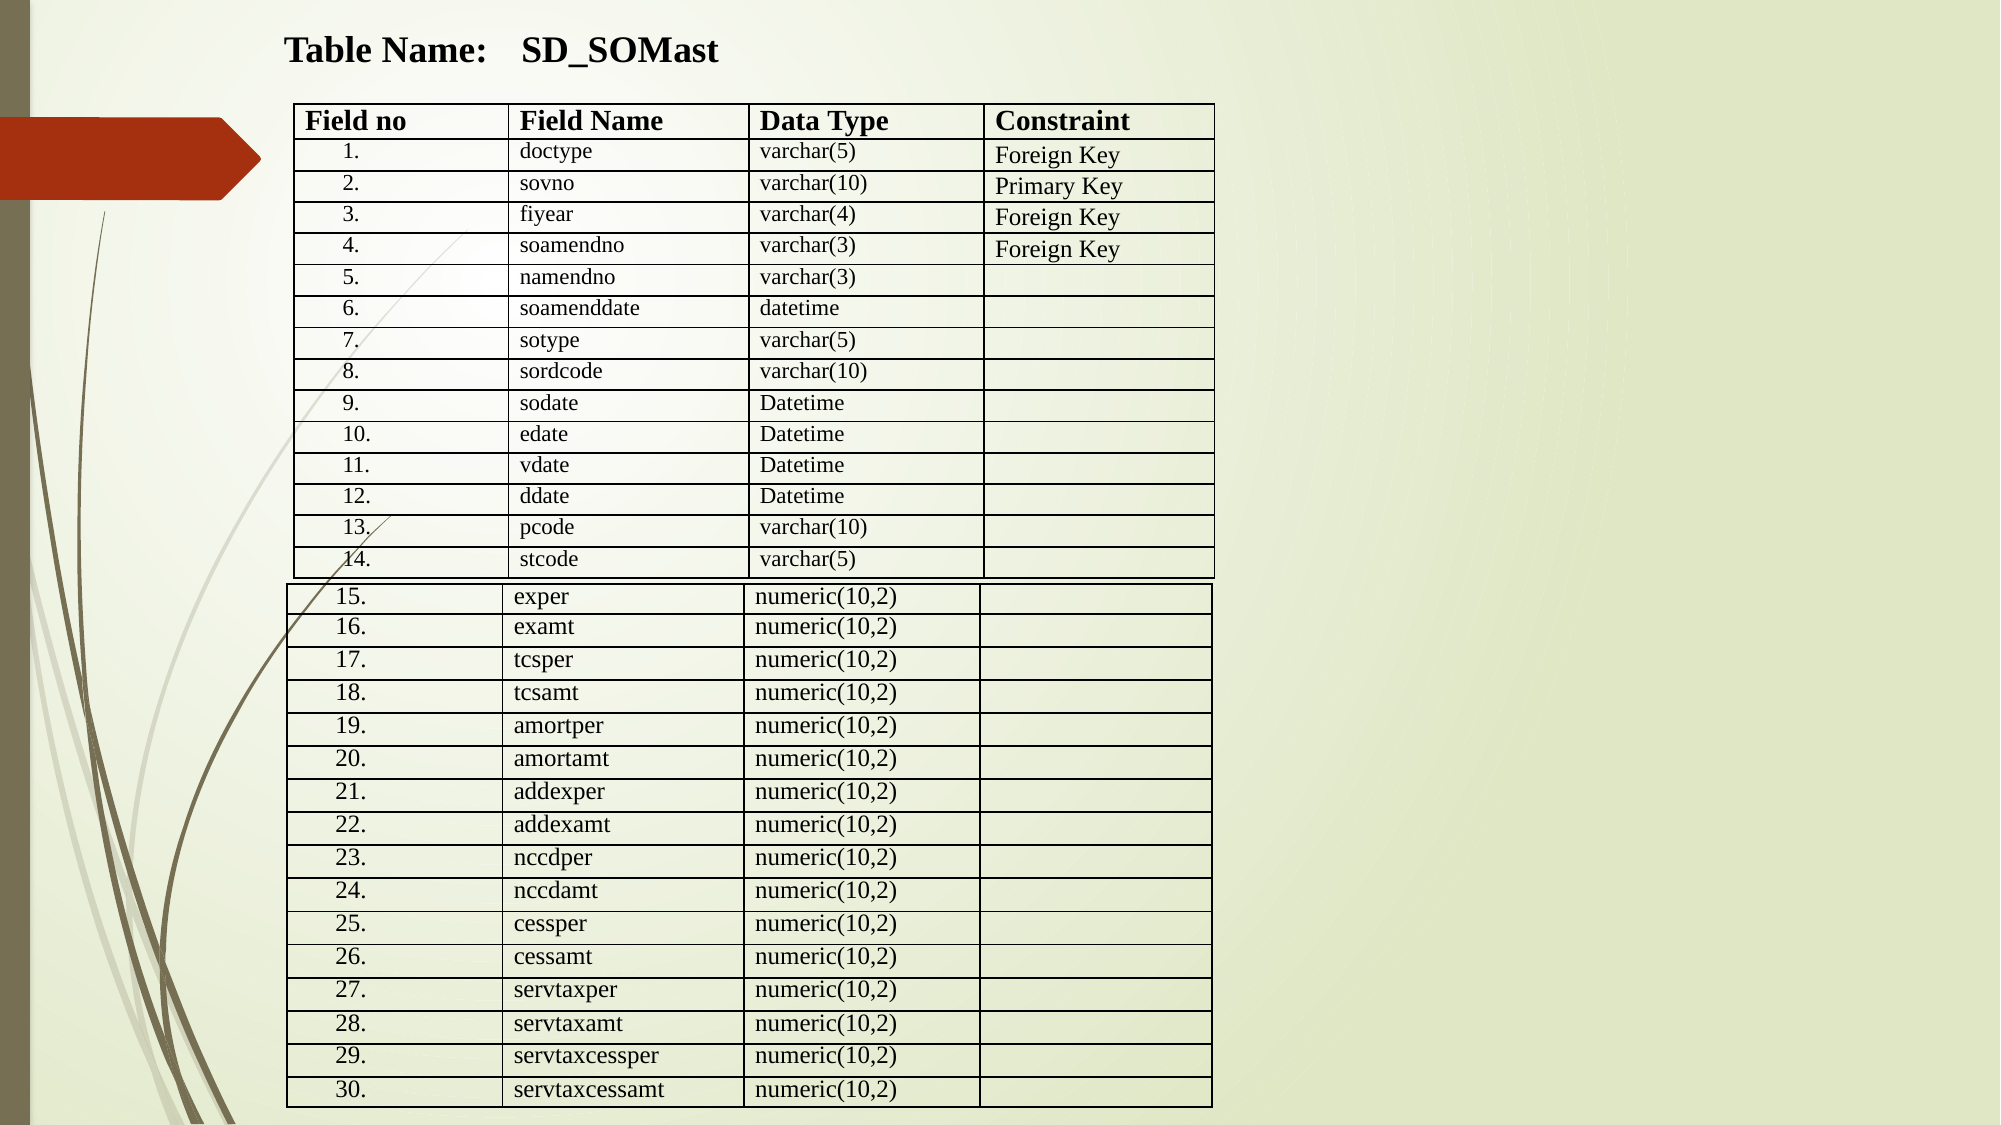

Table Name:	SD_SOMast
| Field no | Field Name | Data Type | Constraint |
| --- | --- | --- | --- |
| 1. | doctype | varchar(5) | Foreign Key |
| 2. | sovno | varchar(10) | Primary Key |
| 3. | fiyear | varchar(4) | Foreign Key |
| 4. | soamendno | varchar(3) | Foreign Key |
| 5. | namendno | varchar(3) |  |
| 6. | soamenddate | datetime |  |
| 7. | sotype | varchar(5) |  |
| 8. | sordcode | varchar(10) |  |
| 9. | sodate | Datetime |  |
| 10. | edate | Datetime |  |
| 11. | vdate | Datetime |  |
| 12. | ddate | Datetime |  |
| 13. | pcode | varchar(10) |  |
| 14. | stcode | varchar(5) |  |
| 15. | exper | numeric(10,2) |  |
| --- | --- | --- | --- |
| 16. | examt | numeric(10,2) |  |
| 17. | tcsper | numeric(10,2) |  |
| 18. | tcsamt | numeric(10,2) |  |
| 19. | amortper | numeric(10,2) |  |
| 20. | amortamt | numeric(10,2) |  |
| 21. | addexper | numeric(10,2) |  |
| 22. | addexamt | numeric(10,2) |  |
| 23. | nccdper | numeric(10,2) |  |
| 24. | nccdamt | numeric(10,2) |  |
| 25. | cessper | numeric(10,2) |  |
| 26. | cessamt | numeric(10,2) |  |
| 27. | servtaxper | numeric(10,2) |  |
| 28. | servtaxamt | numeric(10,2) |  |
| 29. | servtaxcessper | numeric(10,2) |  |
| 30. | servtaxcessamt | numeric(10,2) |  |